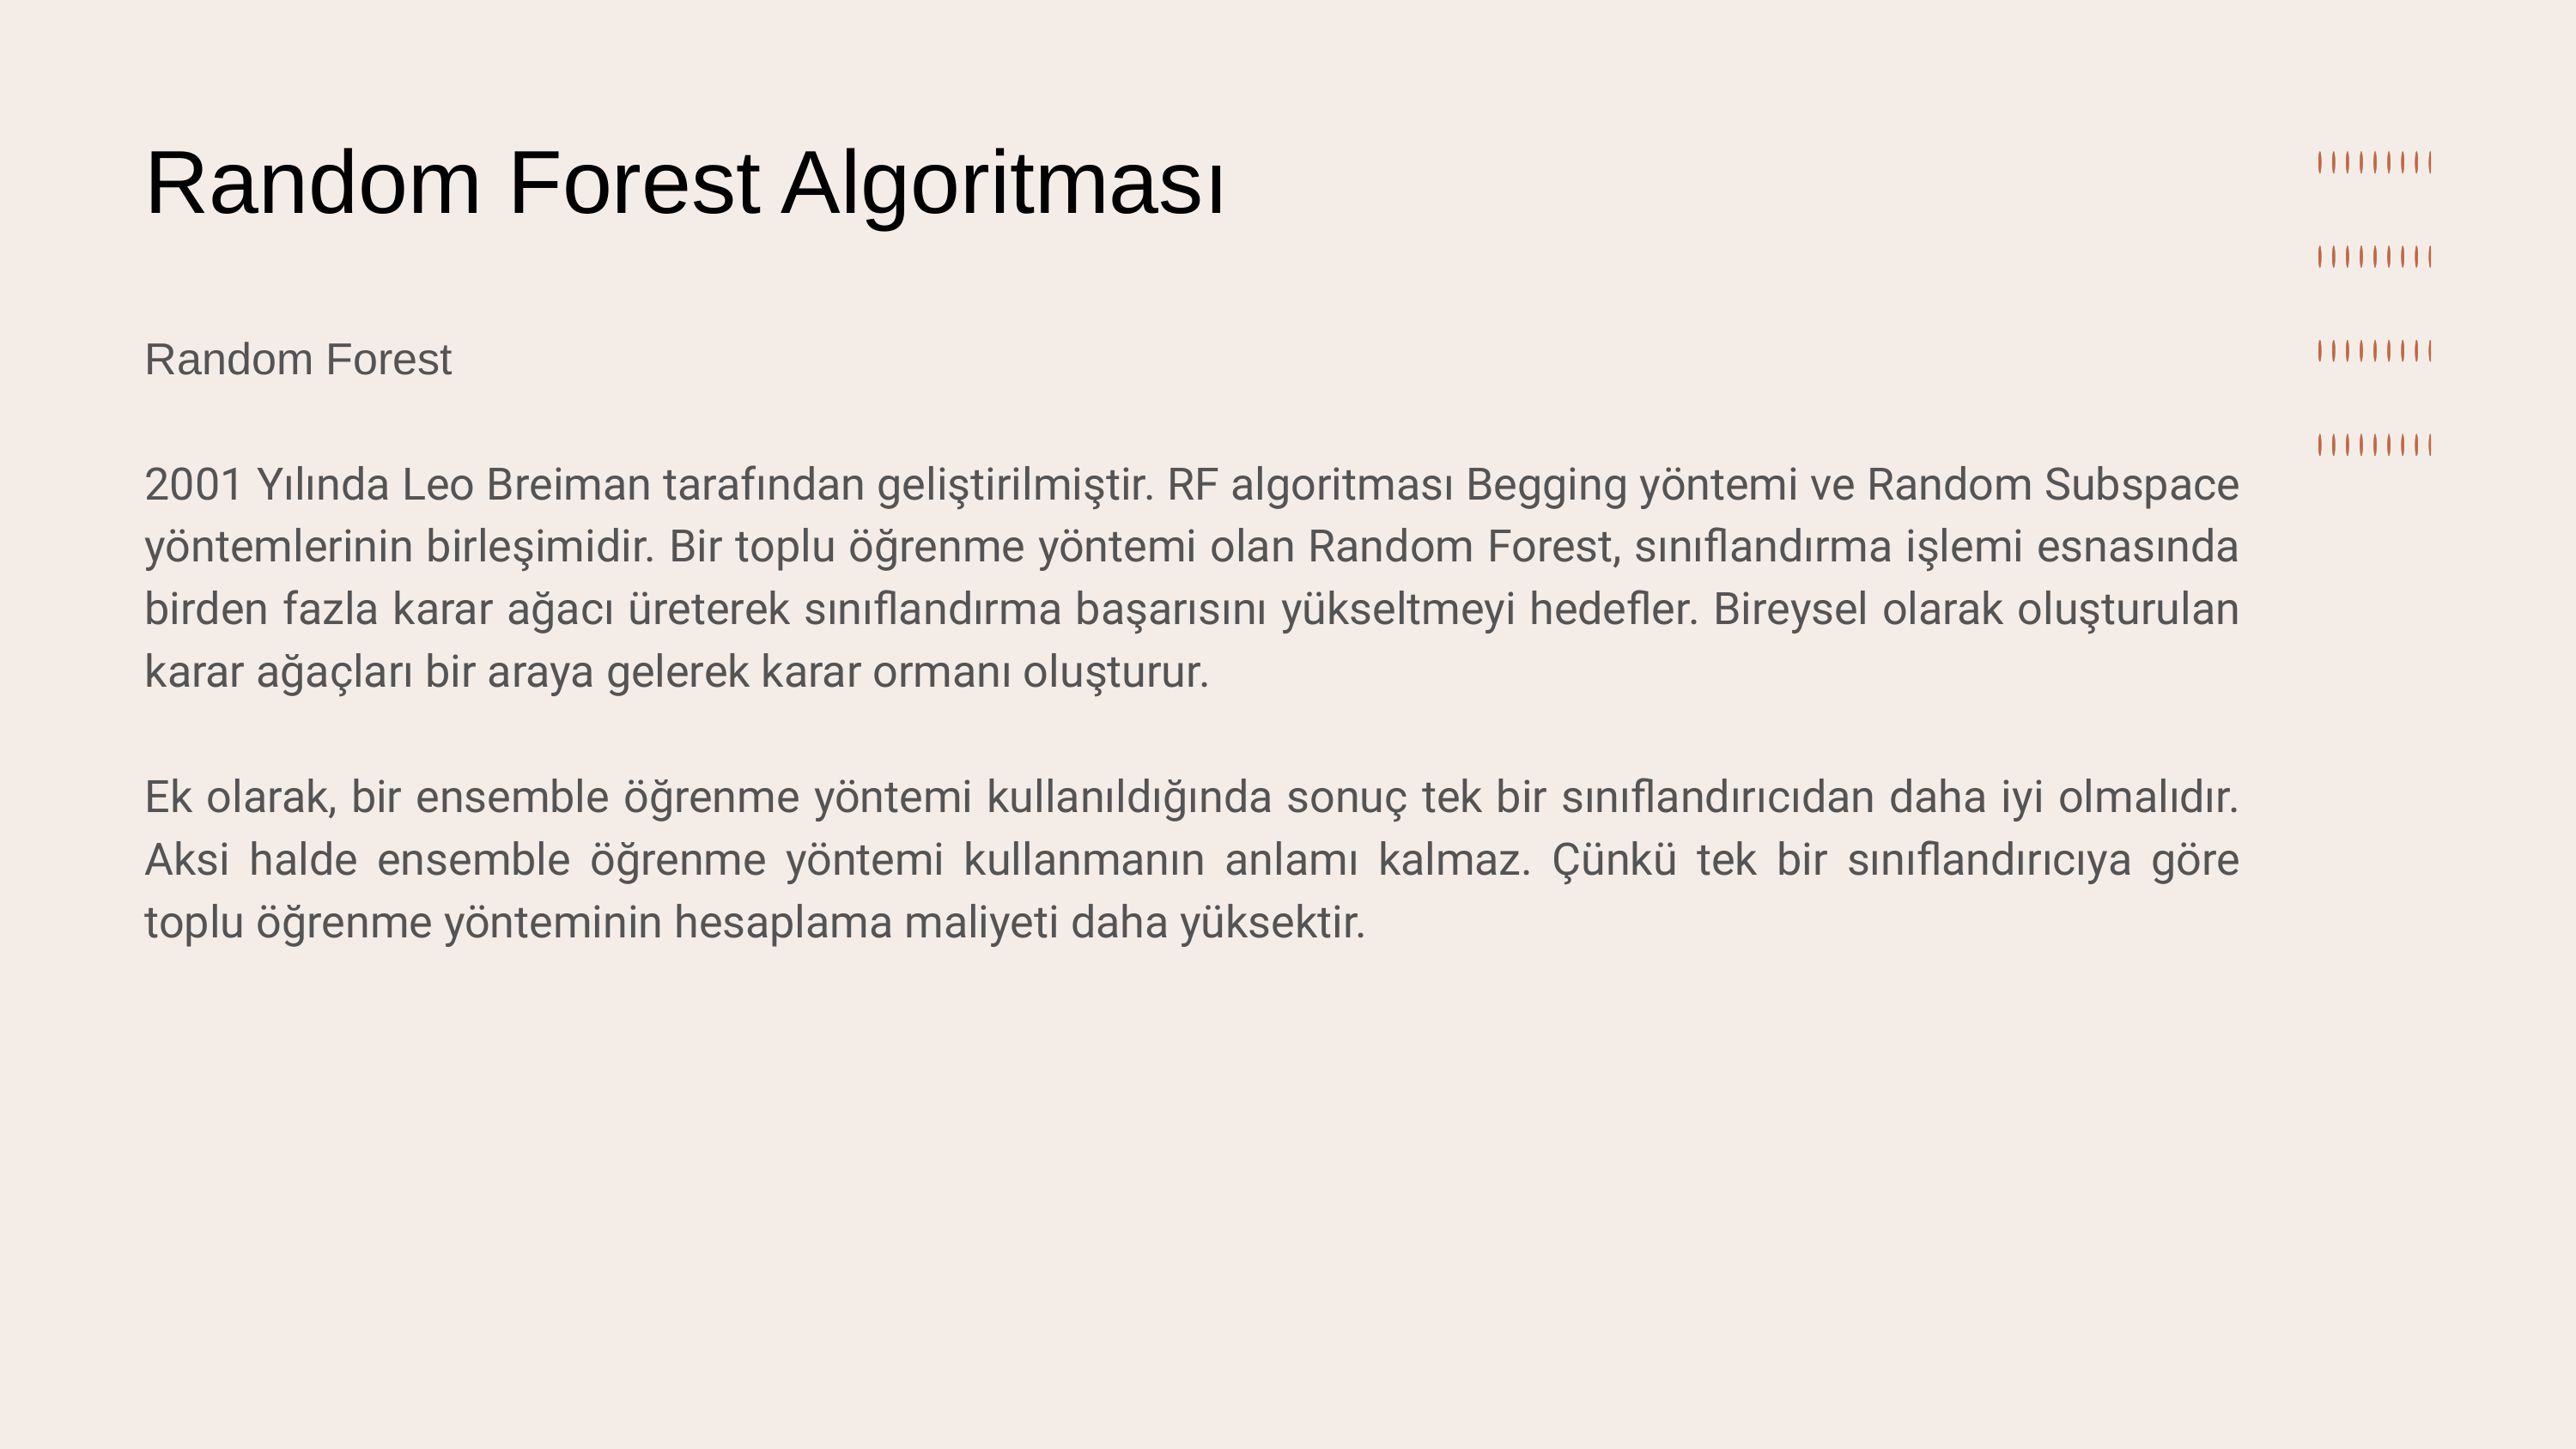

Random Forest Algoritması

Random Forest

2001 Yılında Leo Breiman tarafından geliştirilmiştir. RF algoritması Begging yöntemi ve Random Subspace yöntemlerinin birleşimidir. Bir toplu öğrenme yöntemi olan Random Forest, sınıflandırma işlemi esnasında birden fazla karar ağacı üreterek sınıflandırma başarısını yükseltmeyi hedefler. Bireysel olarak oluşturulan karar ağaçları bir araya gelerek karar ormanı oluşturur.

Ek olarak, bir ensemble öğrenme yöntemi kullanıldığında sonuç tek bir sınıflandırıcıdan daha iyi olmalıdır. Aksi halde ensemble öğrenme yöntemi kullanmanın anlamı kalmaz. Çünkü tek bir sınıflandırıcıya göre toplu öğrenme yönteminin hesaplama maliyeti daha yüksektir.